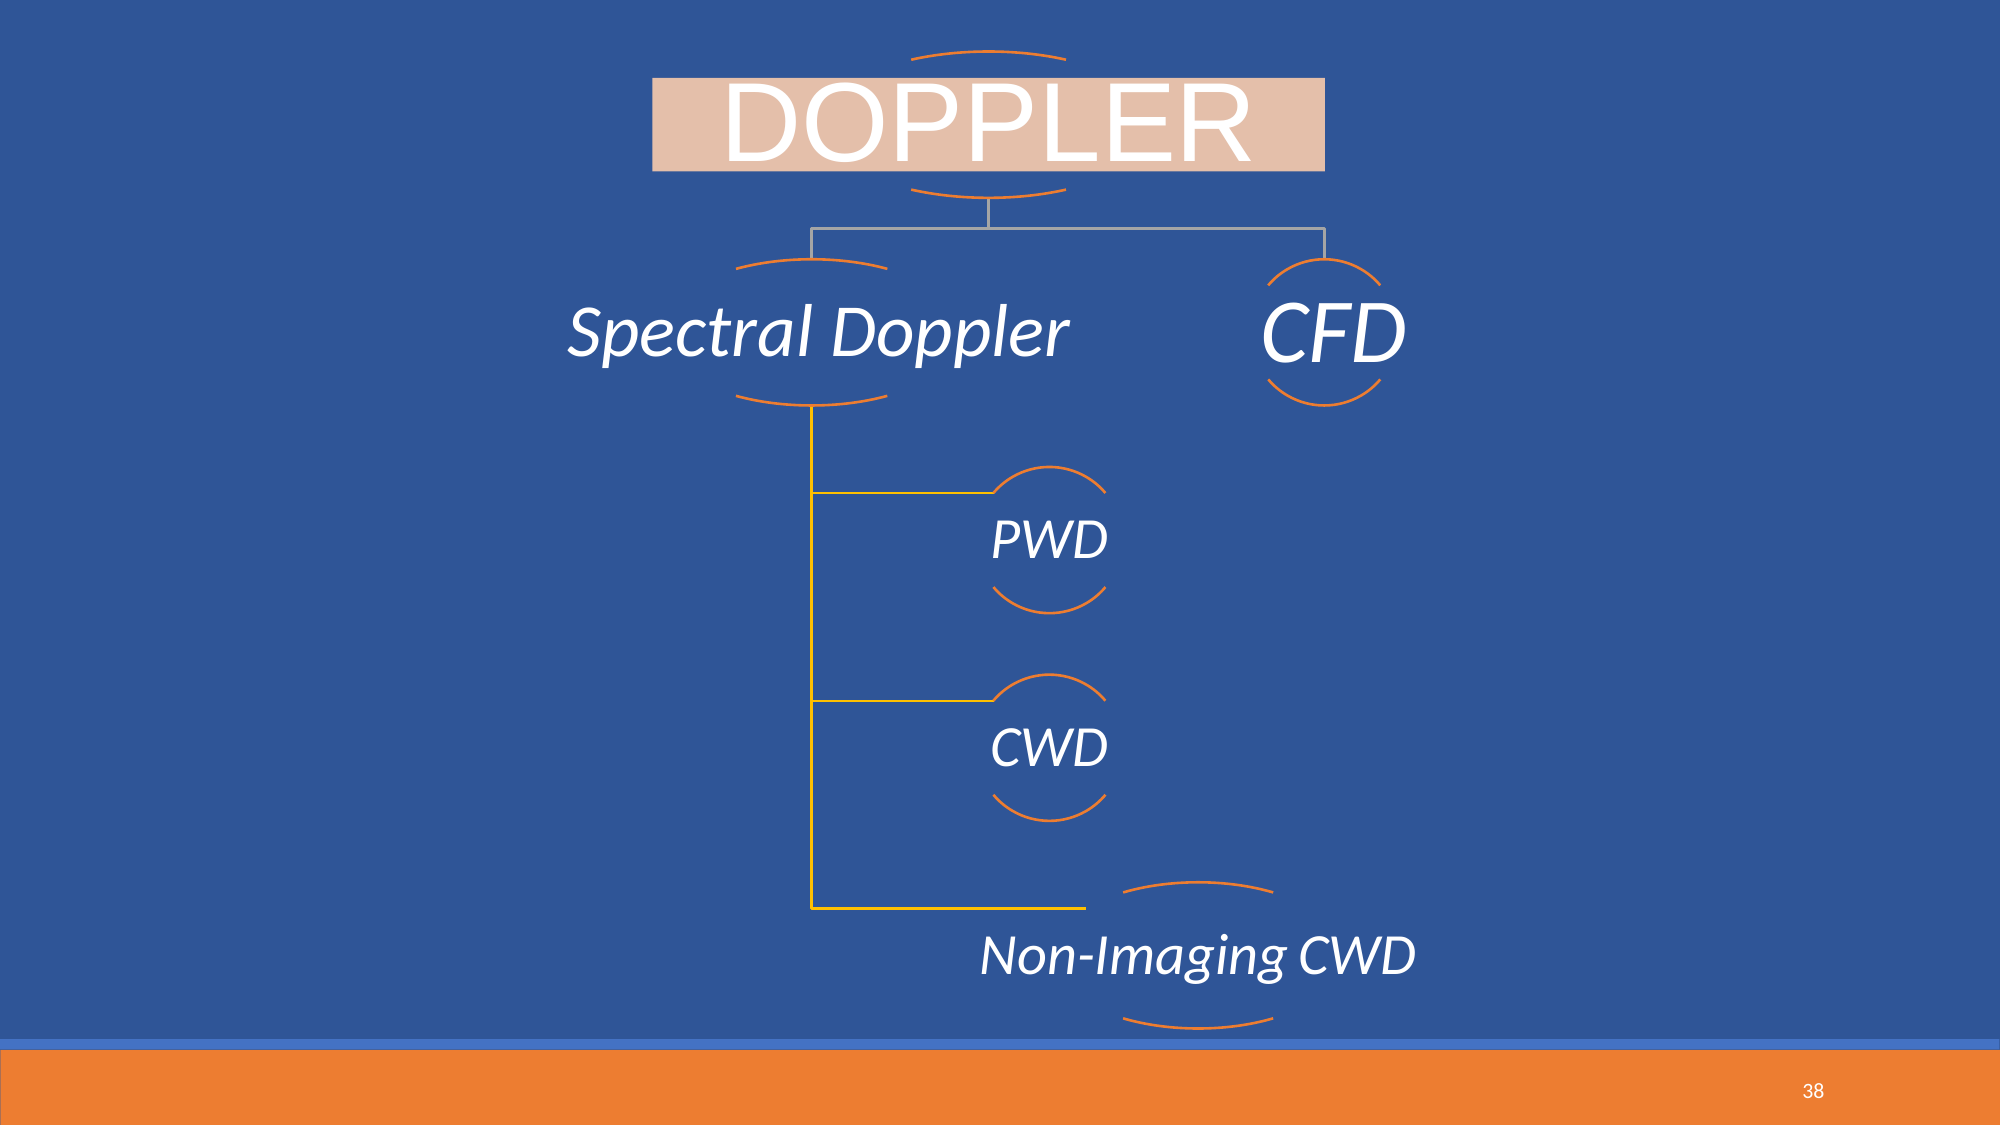

DOPPLER
 Spectral Doppler
PWD
CWD
Non-Imaging CWD
 CFD
38